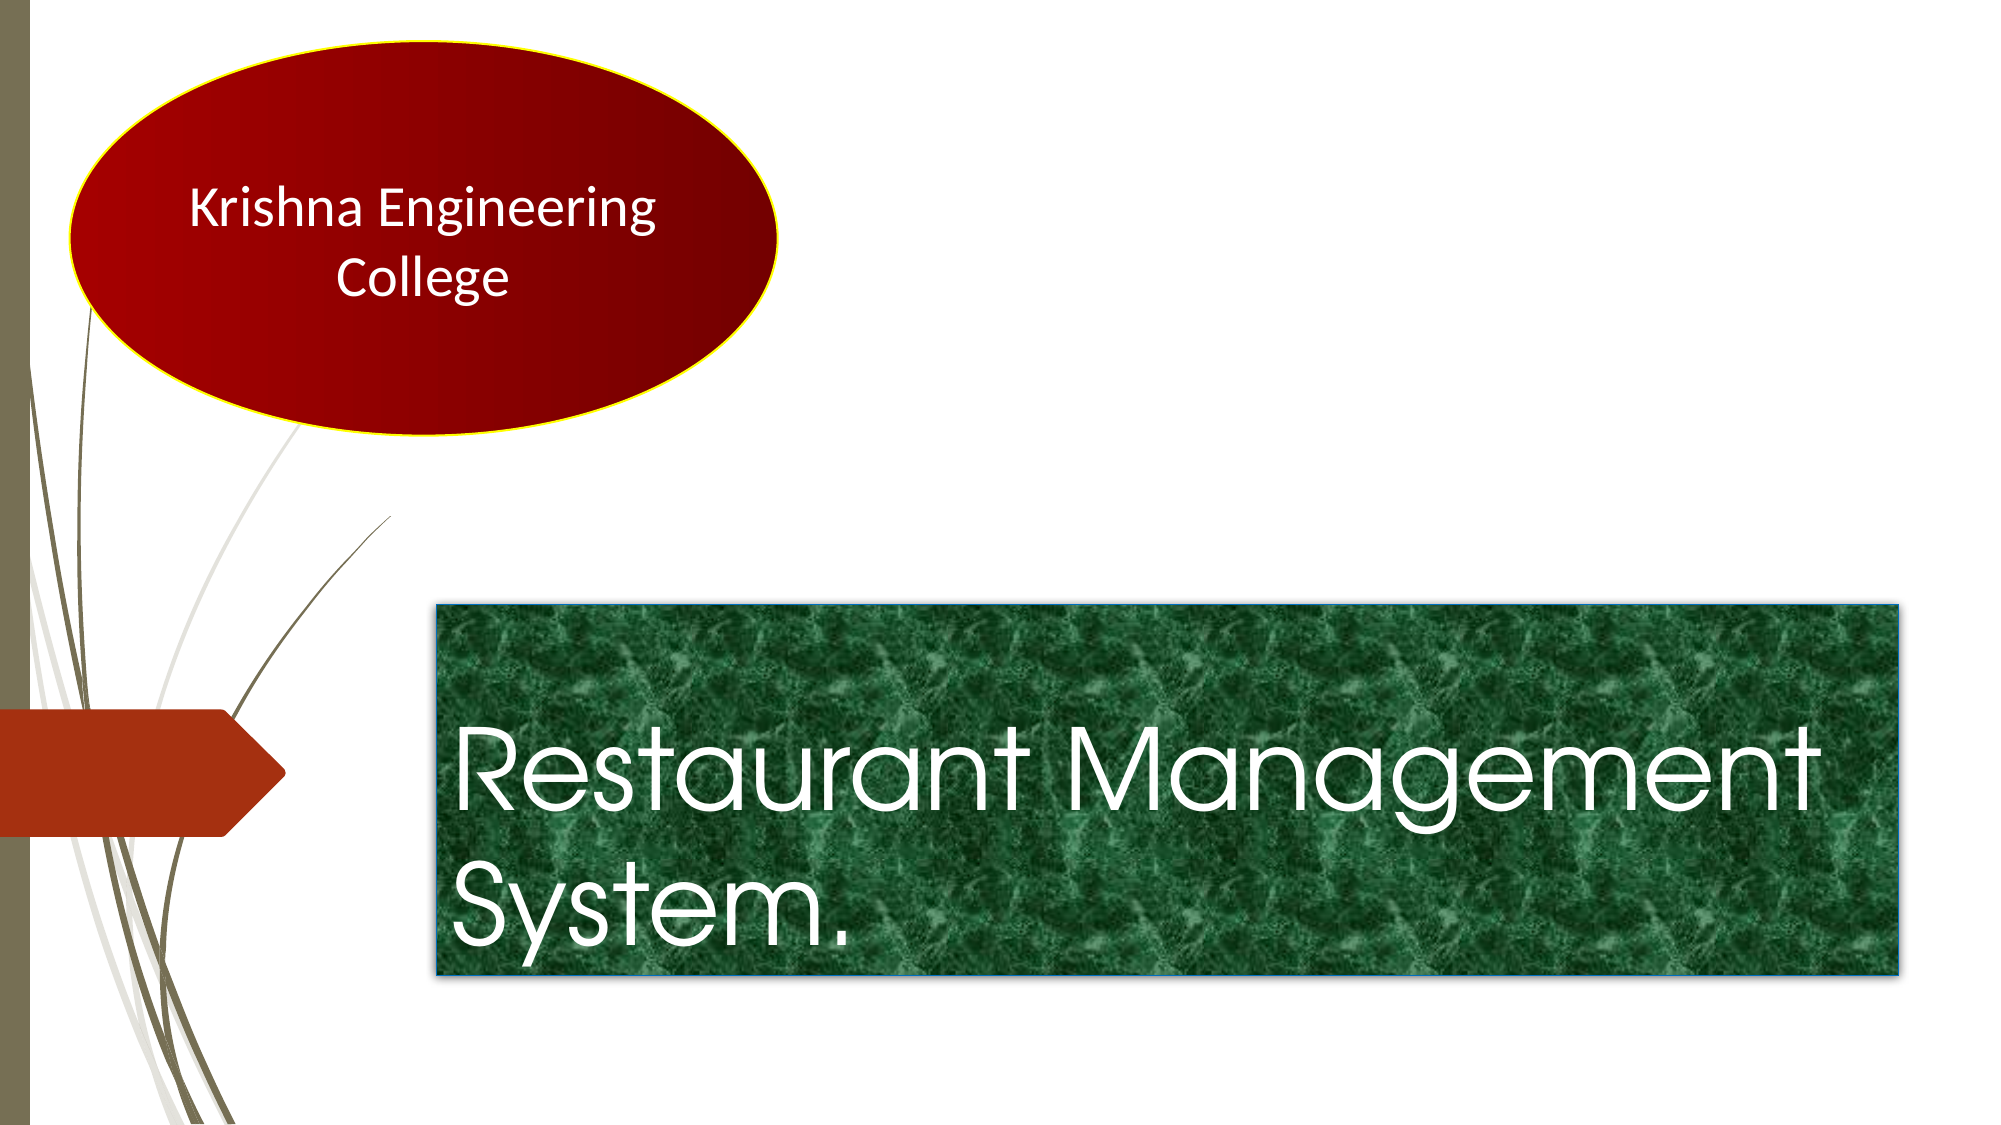

Krishna Engineering
College
# Restaurant Management System.